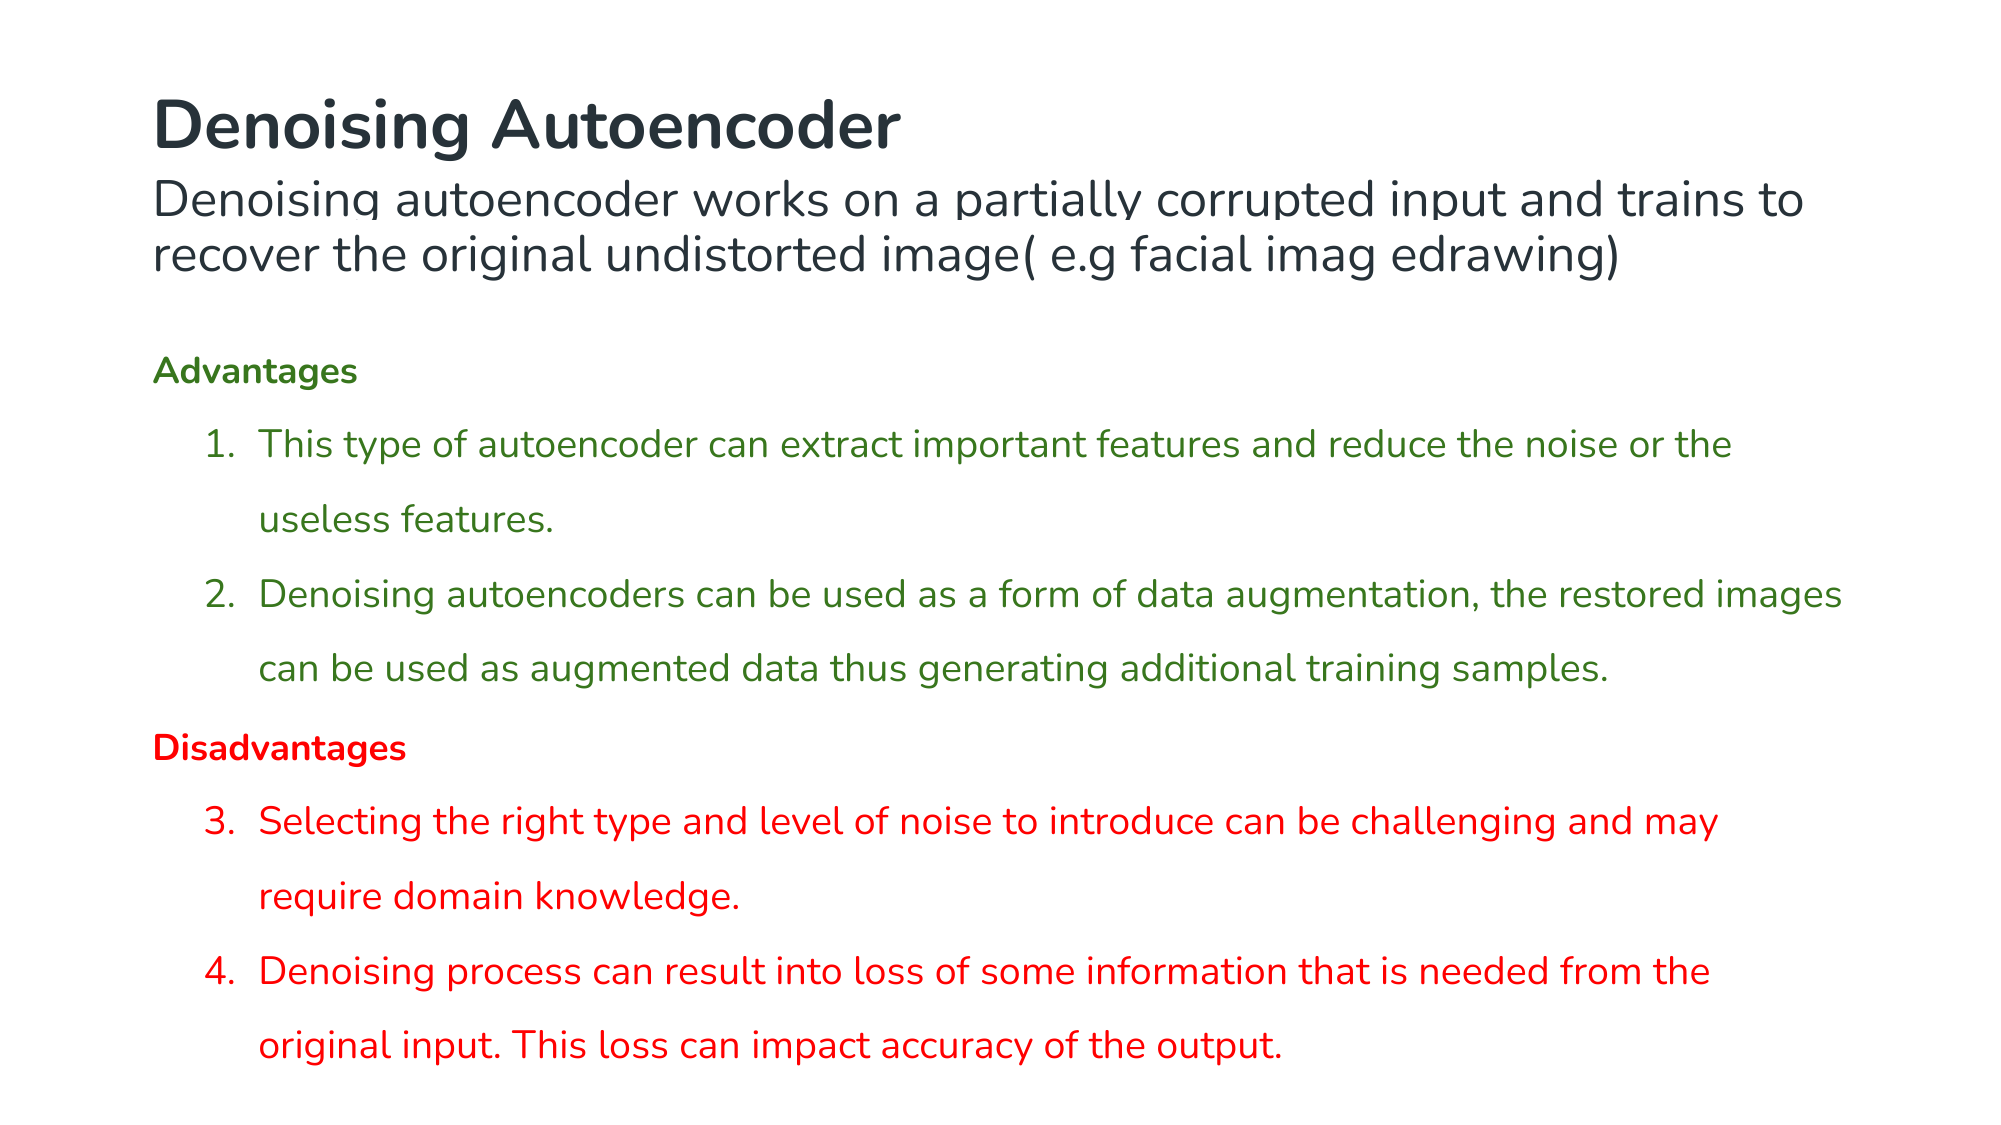

# Denoising Autoencoder

Denoising autoencoder works on a partially corrupted input and trains to recover the original undistorted image( e.g facial imag edrawing)

Advantages
This type of autoencoder can extract important features and reduce the noise or the useless features.
Denoising autoencoders can be used as a form of data augmentation, the restored images can be used as augmented data thus generating additional training samples.
Disadvantages
Selecting the right type and level of noise to introduce can be challenging and may require domain knowledge.
Denoising process can result into loss of some information that is needed from the original input. This loss can impact accuracy of the output.